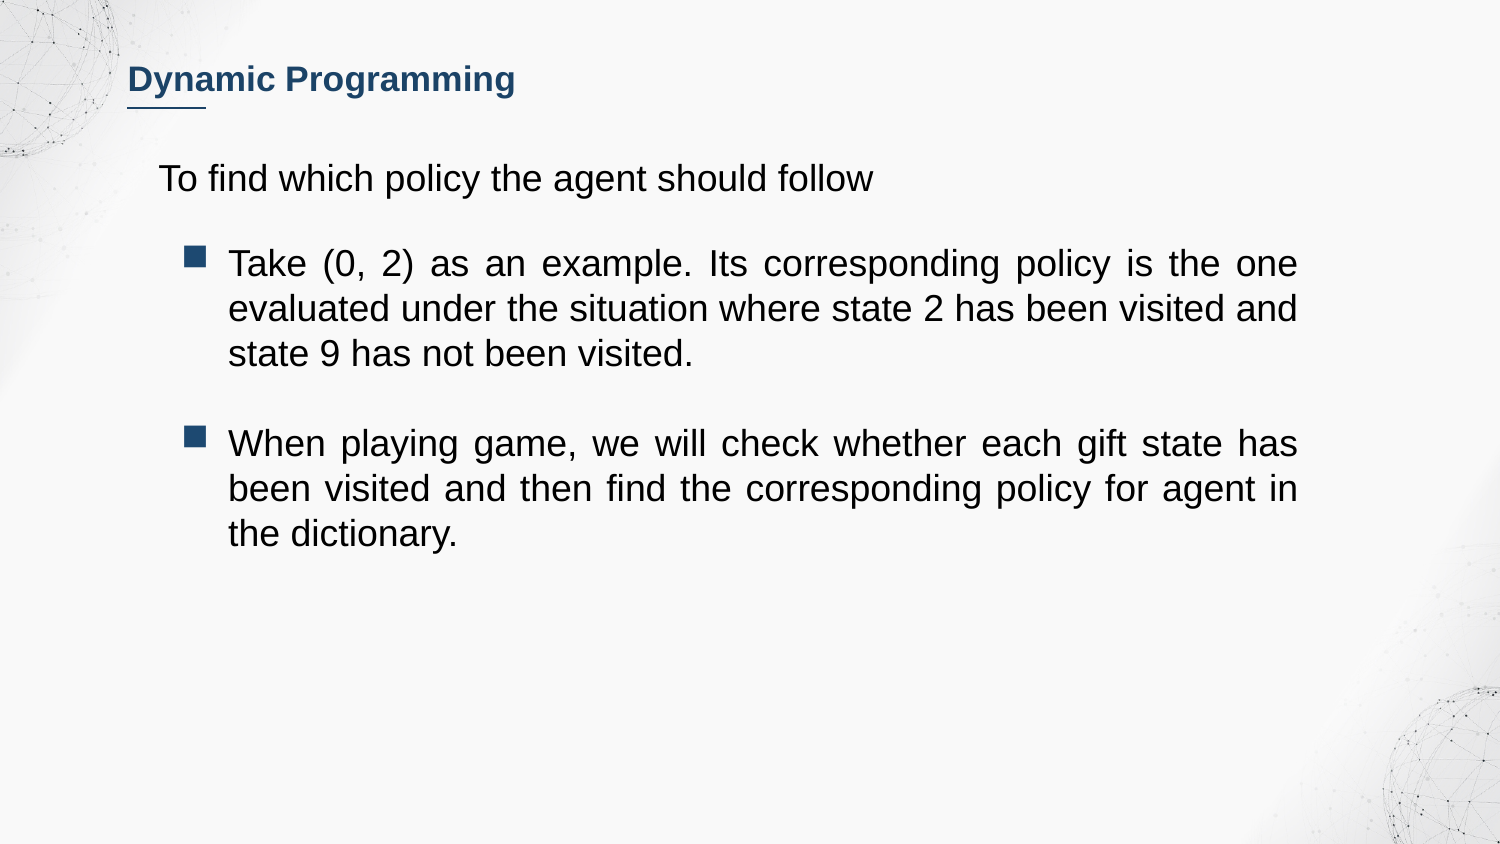

Dynamic Programming
To find which policy the agent should follow
Take (0, 2) as an example. Its corresponding policy is the one evaluated under the situation where state 2 has been visited and state 9 has not been visited.

When playing game, we will check whether each gift state has been visited and then find the corresponding policy for agent in the dictionary.